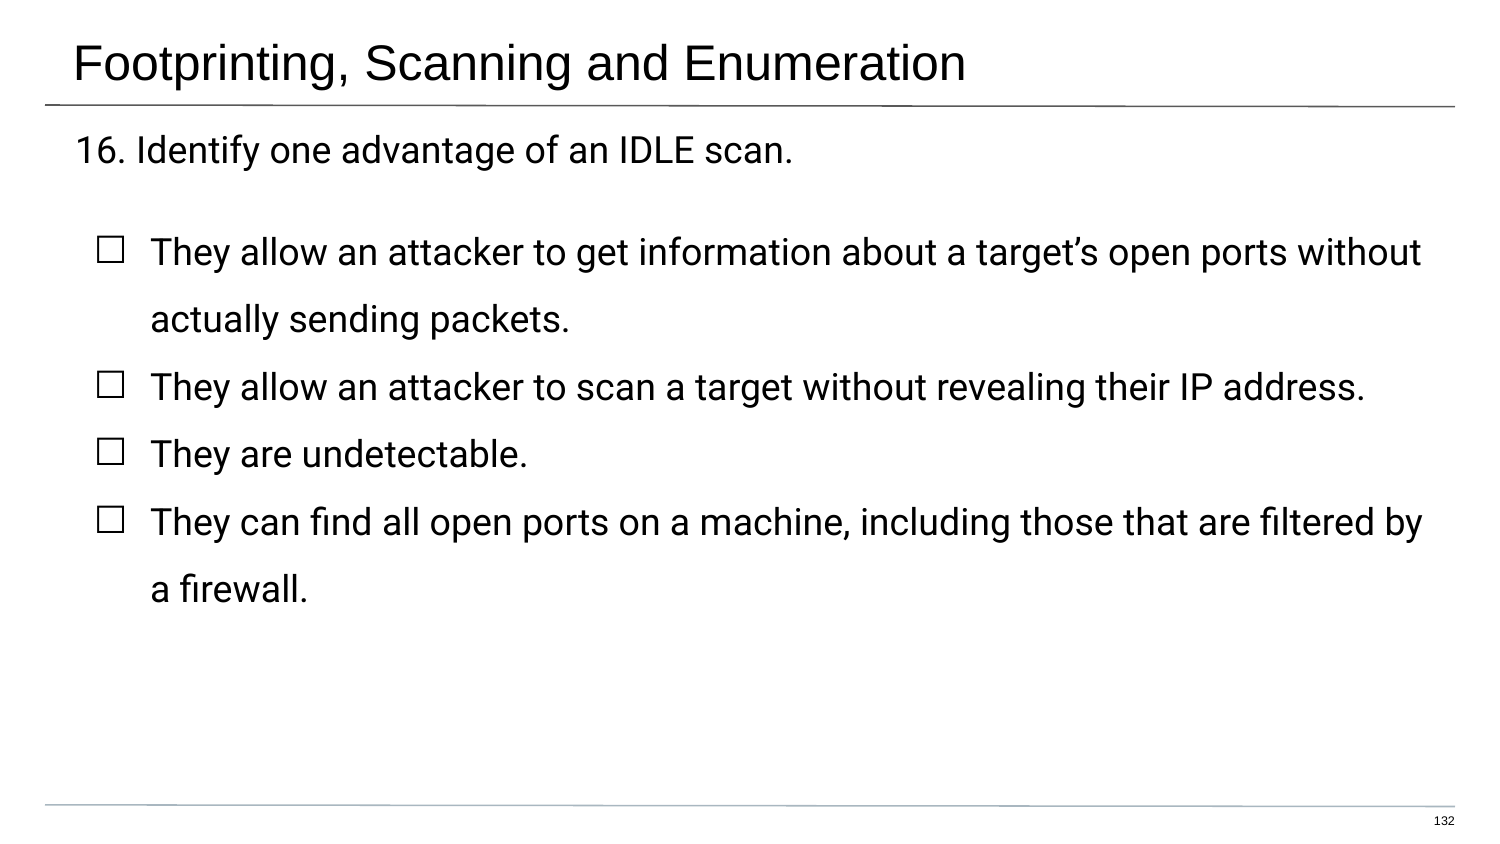

# Footprinting, Scanning and Enumeration
16. Identify one advantage of an IDLE scan.
They allow an attacker to get information about a target’s open ports without actually sending packets.
They allow an attacker to scan a target without revealing their IP address.
They are undetectable.
They can find all open ports on a machine, including those that are filtered by a firewall.

132